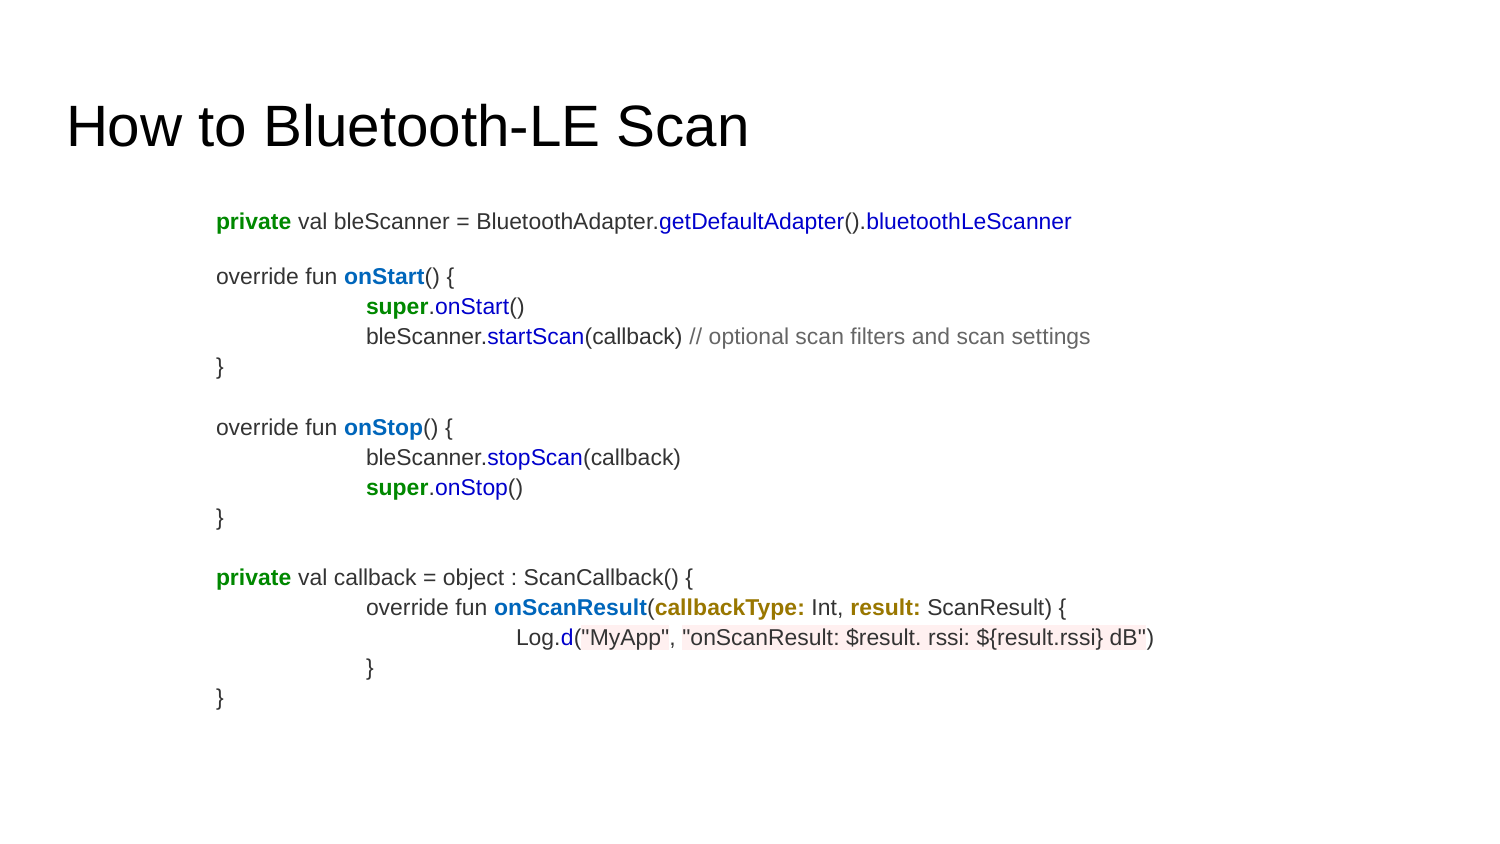

# How to Bluetooth-LE Scan
	private val bleScanner = BluetoothAdapter.getDefaultAdapter().bluetoothLeScanner
	override fun onStart() {
		super.onStart()
		bleScanner.startScan(callback) // optional scan filters and scan settings
	}
	override fun onStop() {
		bleScanner.stopScan(callback)
		super.onStop()
	}
	private val callback = object : ScanCallback() {
		override fun onScanResult(callbackType: Int, result: ScanResult) {
			Log.d("MyApp", "onScanResult: $result. rssi: ${result.rssi} dB")
		}
	}